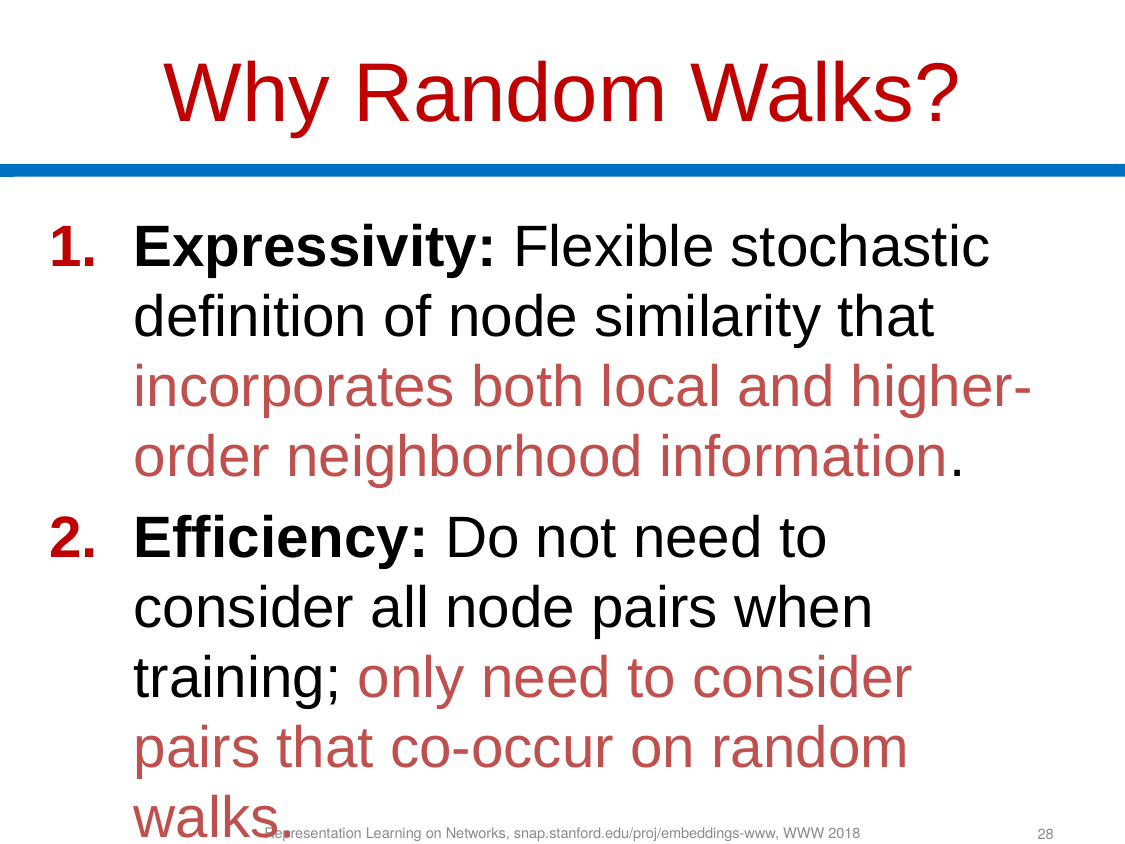

# Why Random Walks?
Expressivity: Flexible stochastic definition of node similarity that incorporates both local and higher-order neighborhood information.
Efficiency: Do not need to consider all node pairs when training; only need to consider pairs that co-occur on random walks.
Representation Learning on Networks, snap.stanford.edu/proj/embeddings-www, WWW 2018
28